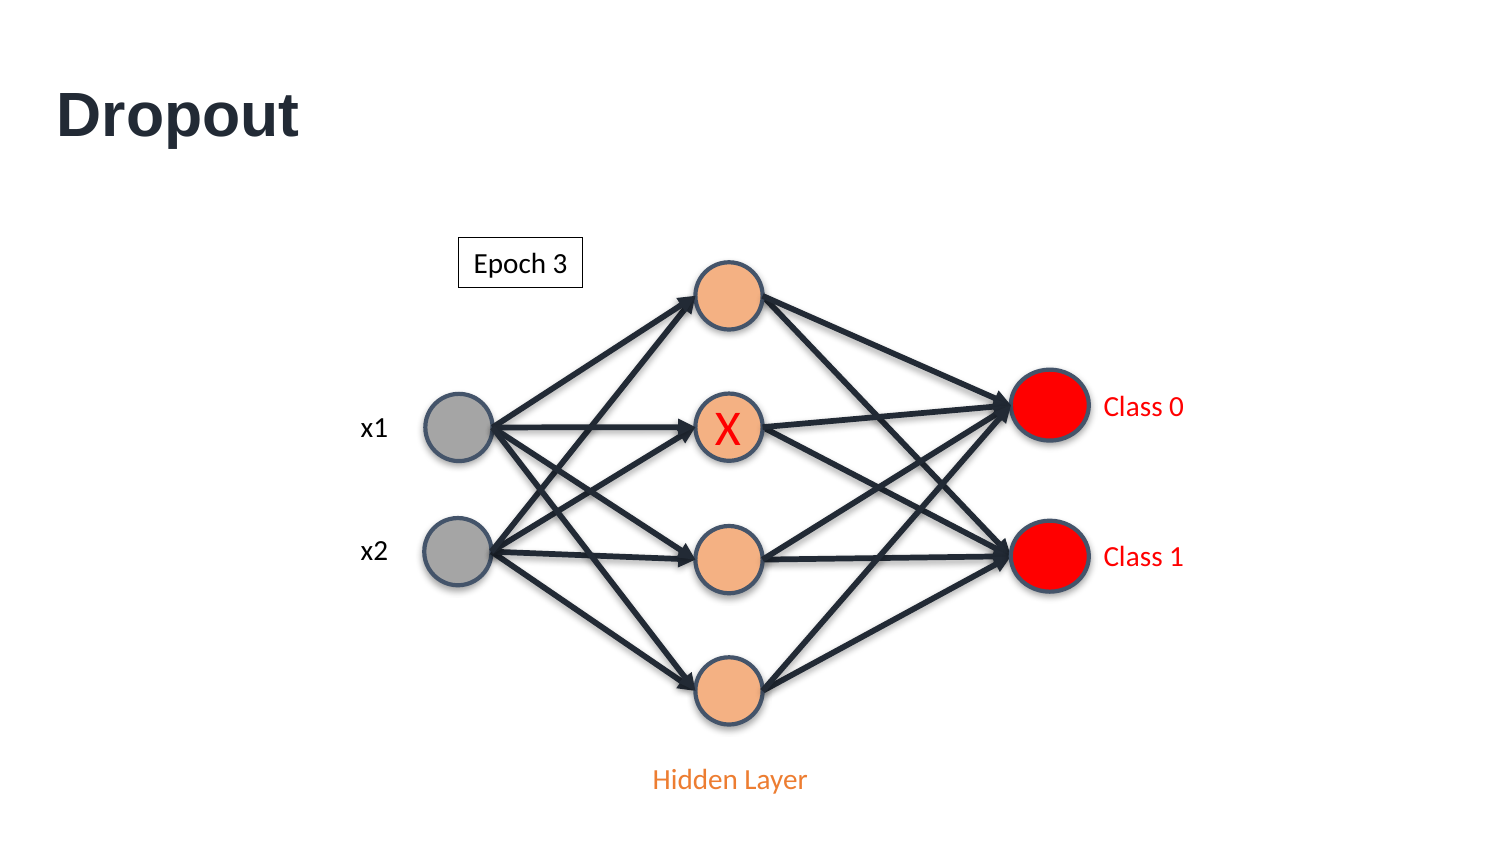

Dropout
Epoch 3

Class 0
X

x1

x2

Class 1

Hidden Layer